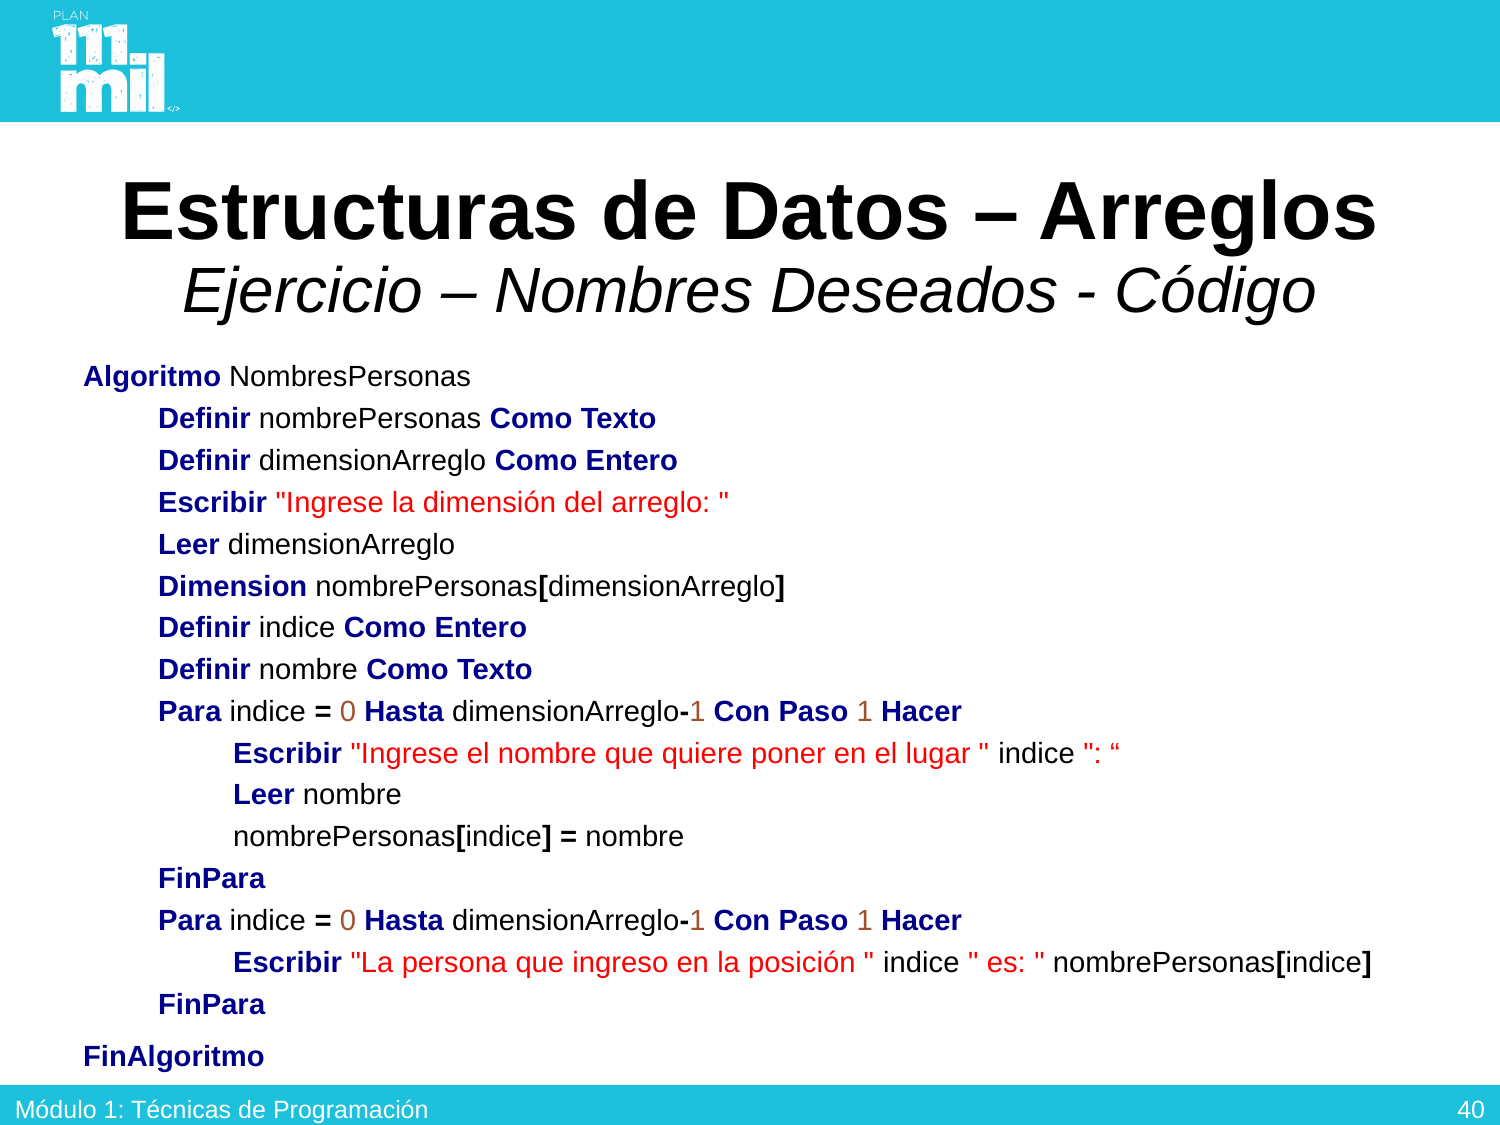

# Estructuras de Datos – Arreglos Ejercicio – Nombres Deseados - Código
Algoritmo NombresPersonas
Definir nombrePersonas Como Texto
Definir dimensionArreglo Como Entero
Escribir "Ingrese la dimensión del arreglo: "
Leer dimensionArreglo
Dimension nombrePersonas[dimensionArreglo]
Definir indice Como Entero
Definir nombre Como Texto
Para indice = 0 Hasta dimensionArreglo-1 Con Paso 1 Hacer
Escribir "Ingrese el nombre que quiere poner en el lugar " indice ": “
Leer nombre
nombrePersonas[indice] = nombre
FinPara
Para indice = 0 Hasta dimensionArreglo-1 Con Paso 1 Hacer
Escribir "La persona que ingreso en la posición " indice " es: " nombrePersonas[indice]
FinPara
FinAlgoritmo
40
Módulo 1: Técnicas de Programación